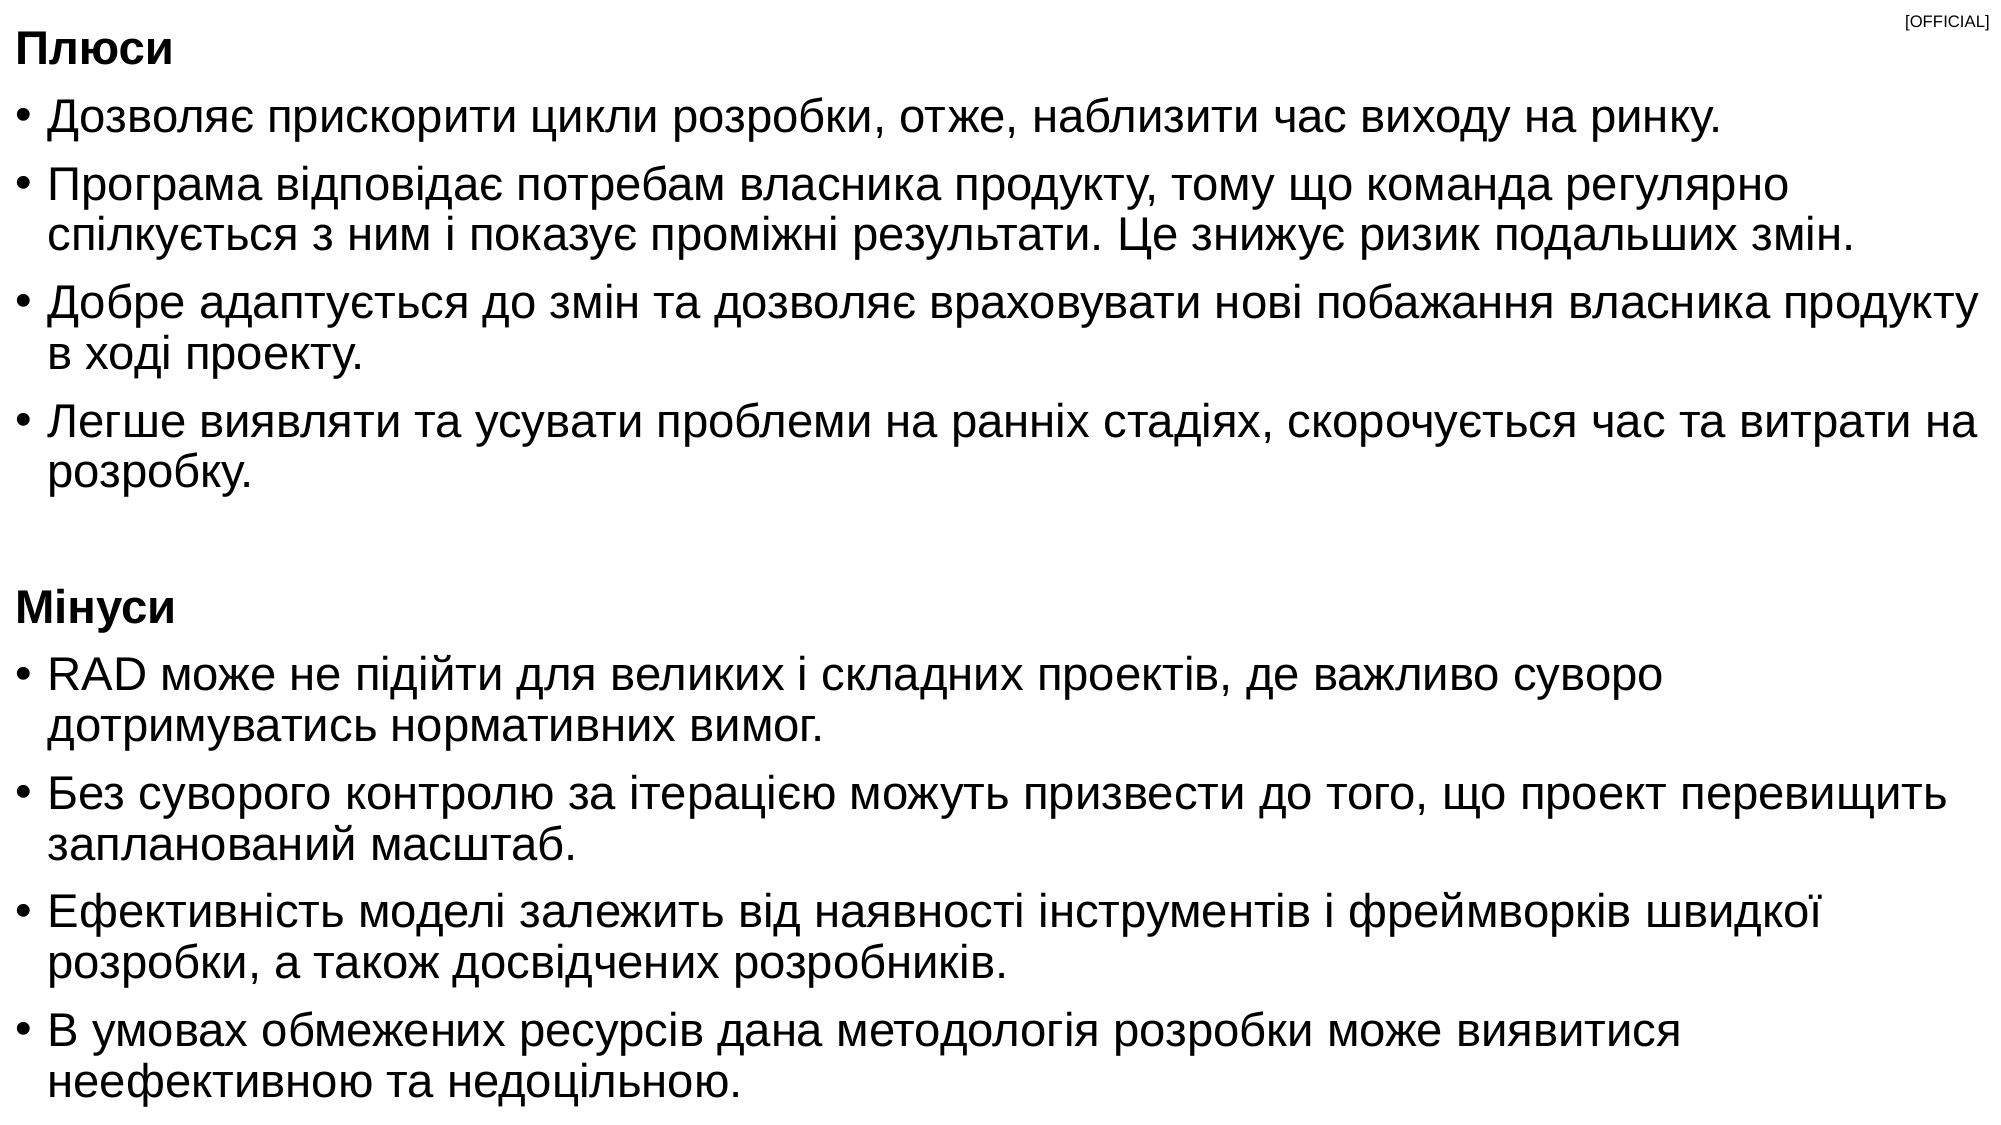

Плюси
Дозволяє прискорити цикли розробки, отже, наблизити час виходу на ринку.
Програма відповідає потребам власника продукту, тому що команда регулярно спілкується з ним і показує проміжні результати. Це знижує ризик подальших змін.
Добре адаптується до змін та дозволяє враховувати нові побажання власника продукту в ході проекту.
Легше виявляти та усувати проблеми на ранніх стадіях, скорочується час та витрати на розробку.

Мінуси
RAD може не підійти для великих і складних проектів, де важливо суворо дотримуватись нормативних вимог.
Без суворого контролю за ітерацією можуть призвести до того, що проект перевищить запланований масштаб.
Ефективність моделі залежить від наявності інструментів і фреймворків швидкої розробки, а також досвідчених розробників.
В умовах обмежених ресурсів дана методологія розробки може виявитися неефективною та недоцільною.